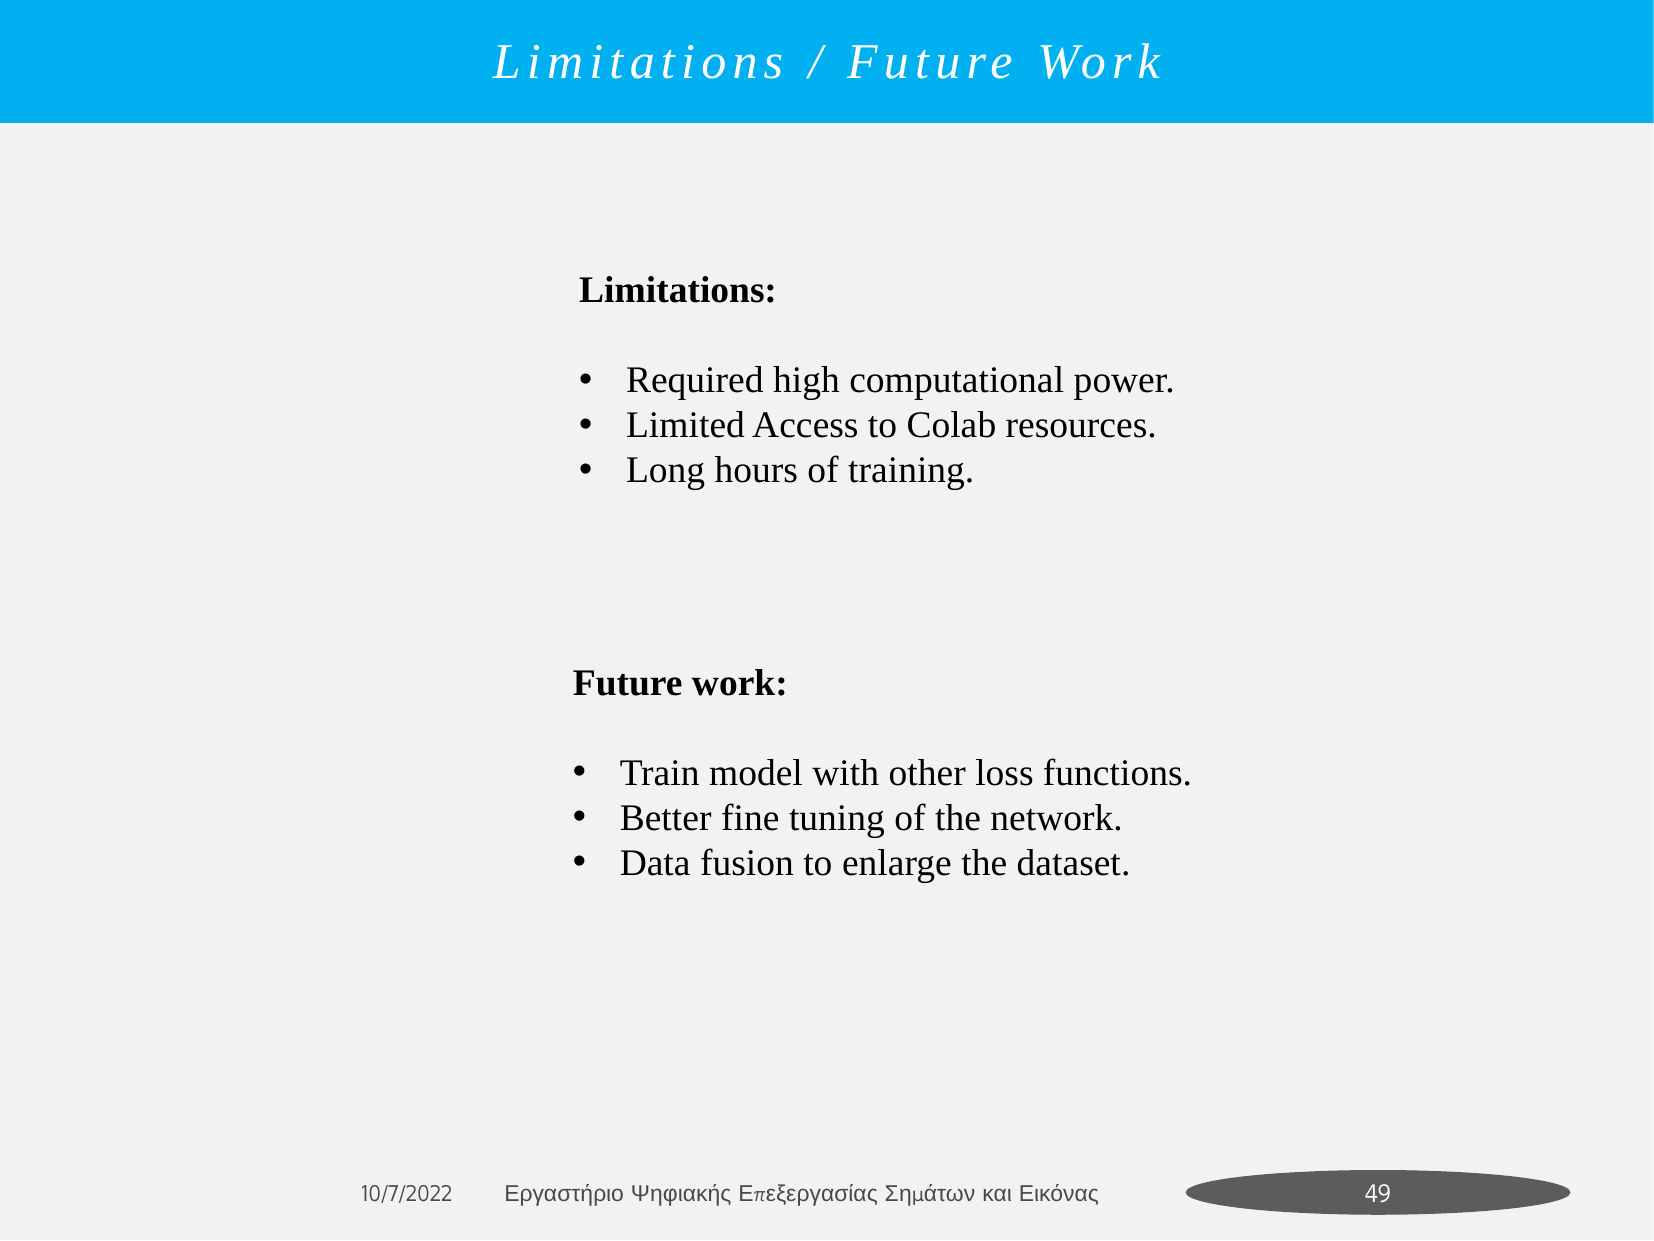

Metrics
Limitations / Future Work

Limitations:

Required high computational power.
Limited Access to Colab resources.
Long hours of training.
Future work:

Train model with other loss functions.
Better fine tuning of the network.
Data fusion to enlarge the dataset.
10/7/2022
Εργαστήριο Ψηφιακής Επεξεργασίας Σηµάτων και Εικόνας
49